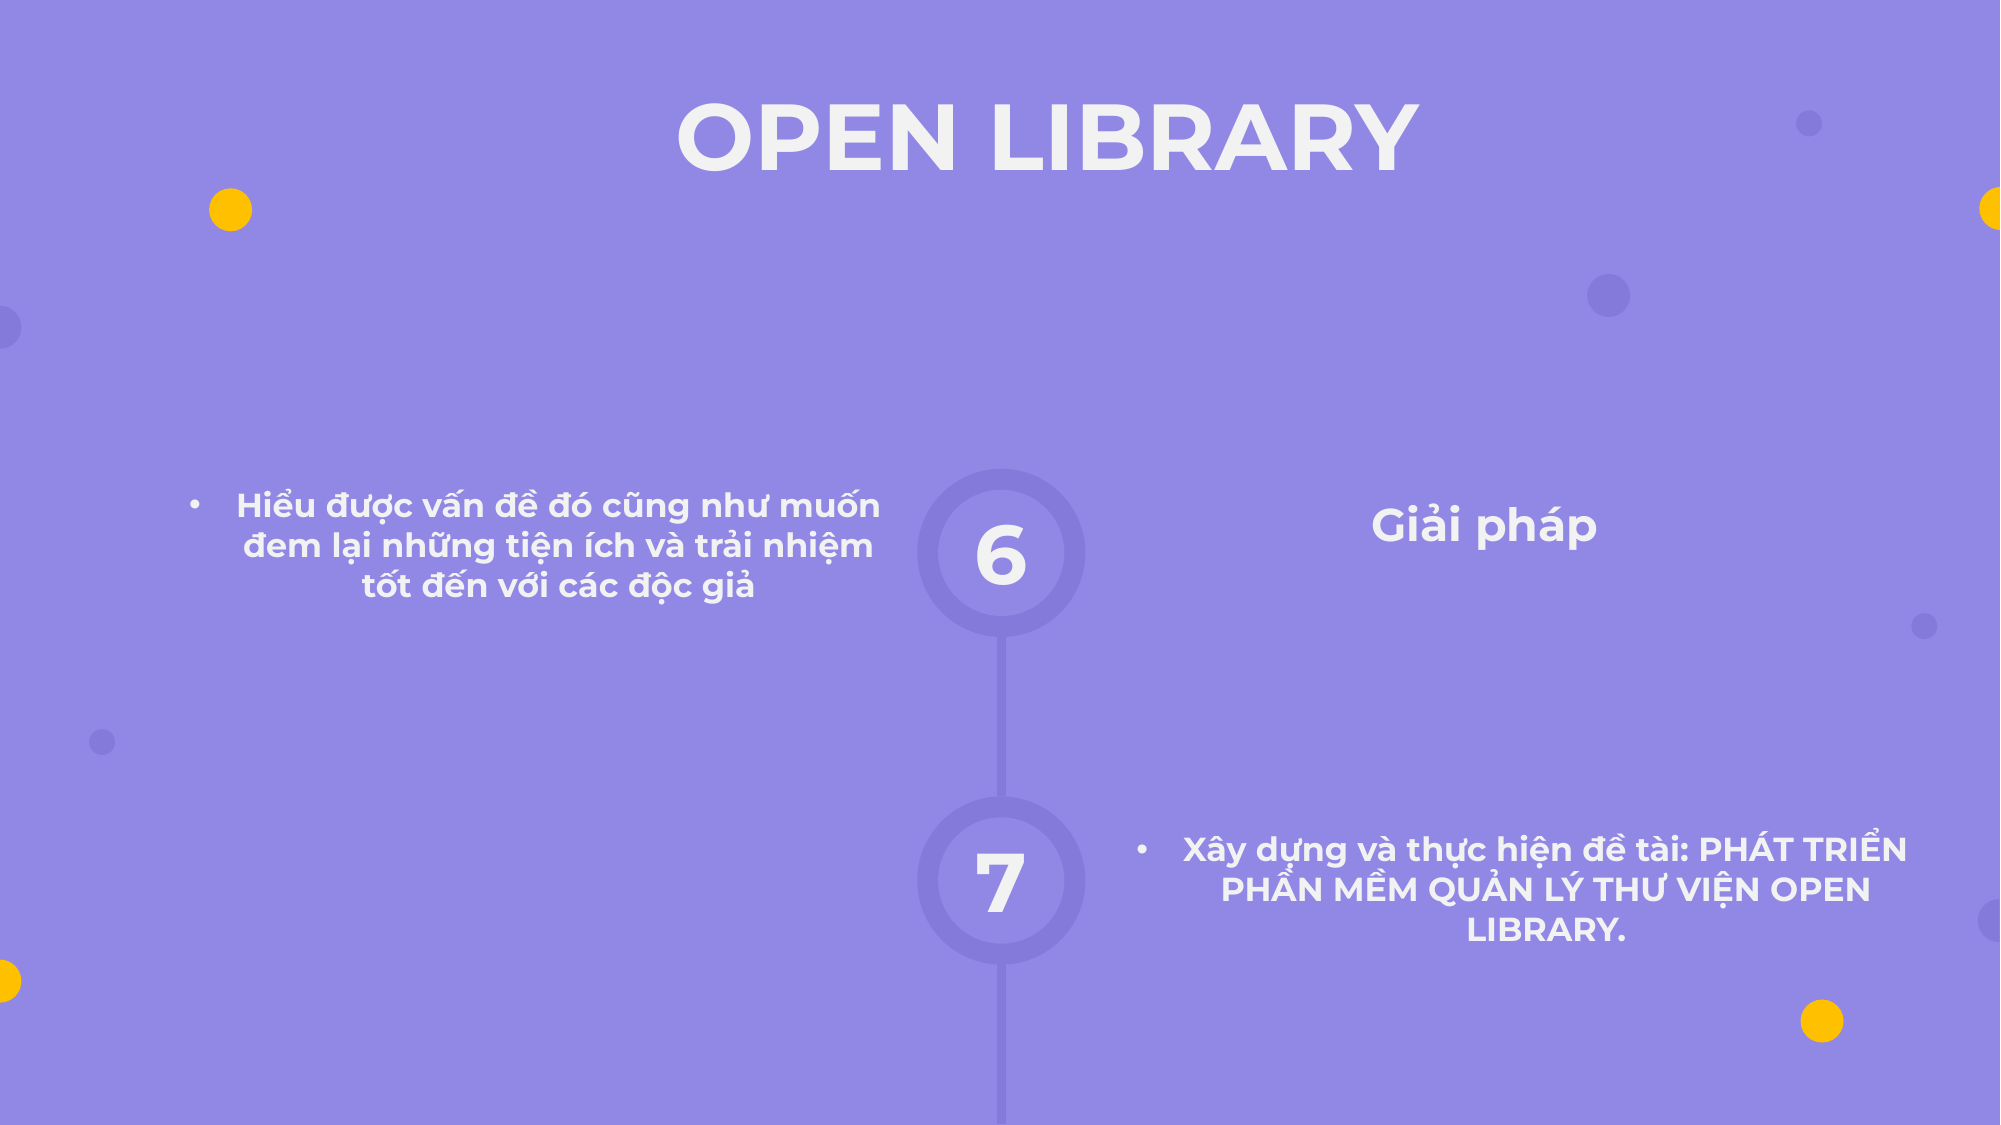

OPEN LIBRARY

Hiểu được vấn đề đó cũng như muốn đem lại những tiện ích và trải nhiệm tốt đến với các độc giả
Giải pháp

6

7
Xây dựng và thực hiện đề tài: PHÁT TRIỂN PHẦN MỀM QUẢN LÝ THƯ VIỆN OPEN LIBRARY.